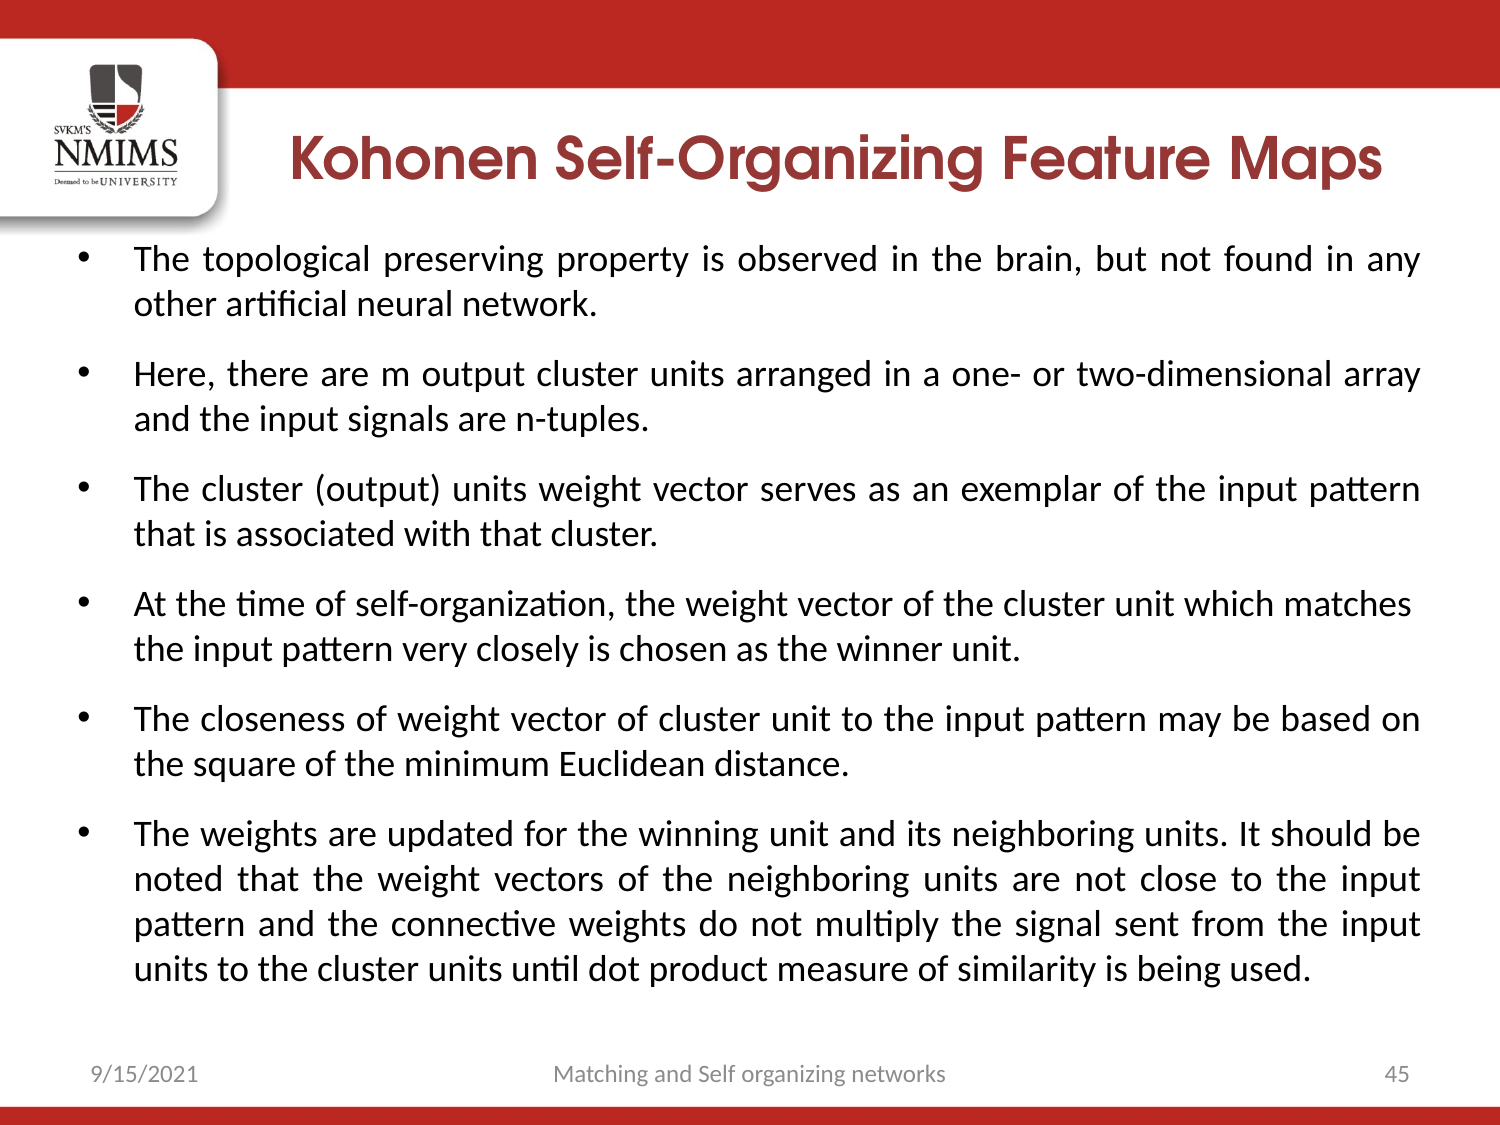

Kohonen Self-Organizing Feature Maps
The topological preserving property is observed in the brain, but not found in any other artificial neural network.
Here, there are m output cluster units arranged in a one- or two-dimensional array and the input signals are n-tuples.
The cluster (output) units weight vector serves as an exemplar of the input pattern that is associated with that cluster.
At the time of self-organization, the weight vector of the cluster unit which matches  the input pattern very closely is chosen as the winner unit.
The closeness of weight vector of cluster unit to the input pattern may be based on the square of the minimum Euclidean distance.
The weights are updated for the winning unit and its neighboring units. It should be noted that the weight vectors of the neighboring units are not close to the input pattern and the connective weights do not multiply the signal sent from the input units to the cluster units until dot product measure of similarity is being used.
9/15/2021
Matching and Self organizing networks
45